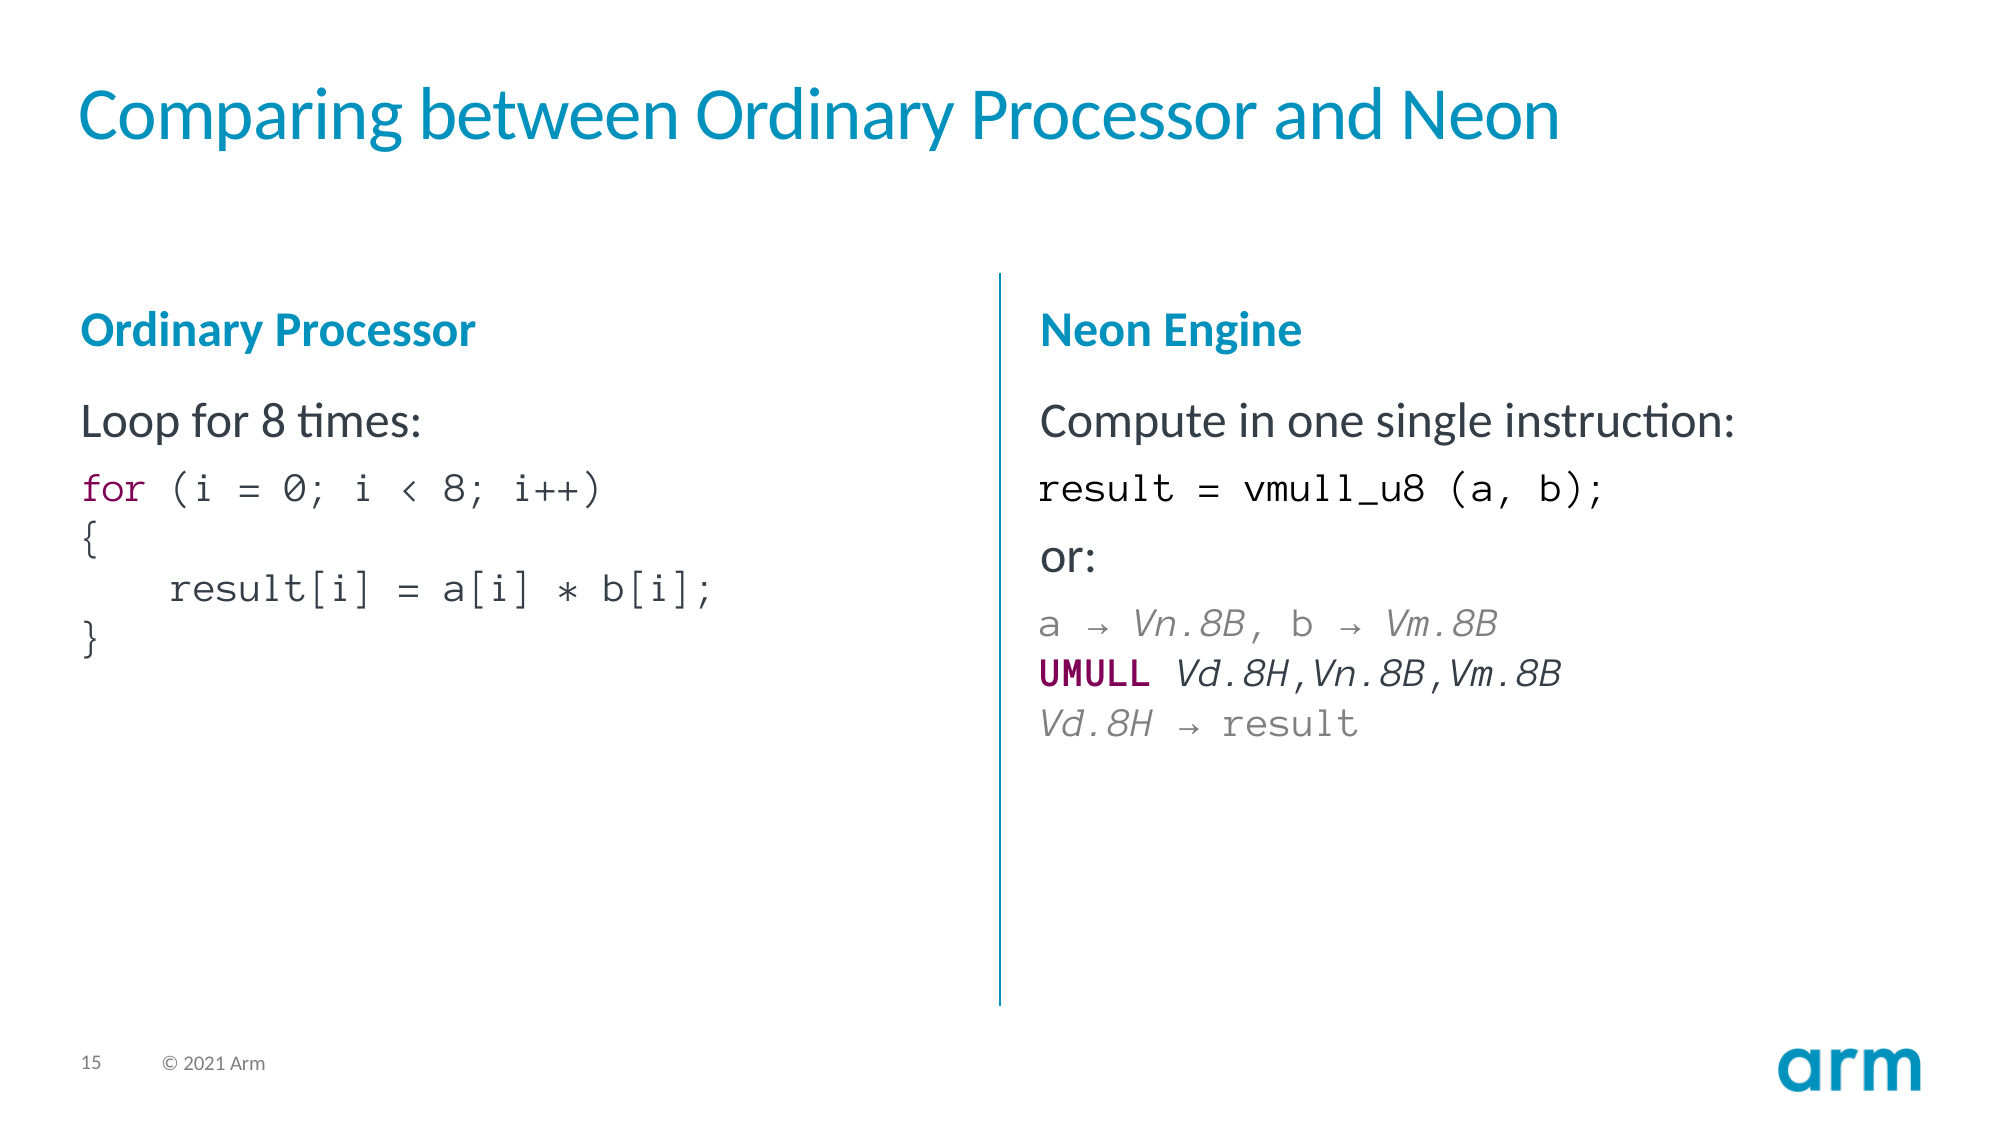

# Comparing between Ordinary Processor and Neon

Ordinary Processor
Neon Engine
Loop for 8 times:
for (i = 0; i < 8; i++)
{
    result[i] = a[i] * b[i];
}

Compute in one single instruction:
result = vmull_u8 (a, b);
or:
a → Vn.8B, b → Vm.8B
UMULL Vd.8H,Vn.8B,Vm.8B
Vd.8H → result